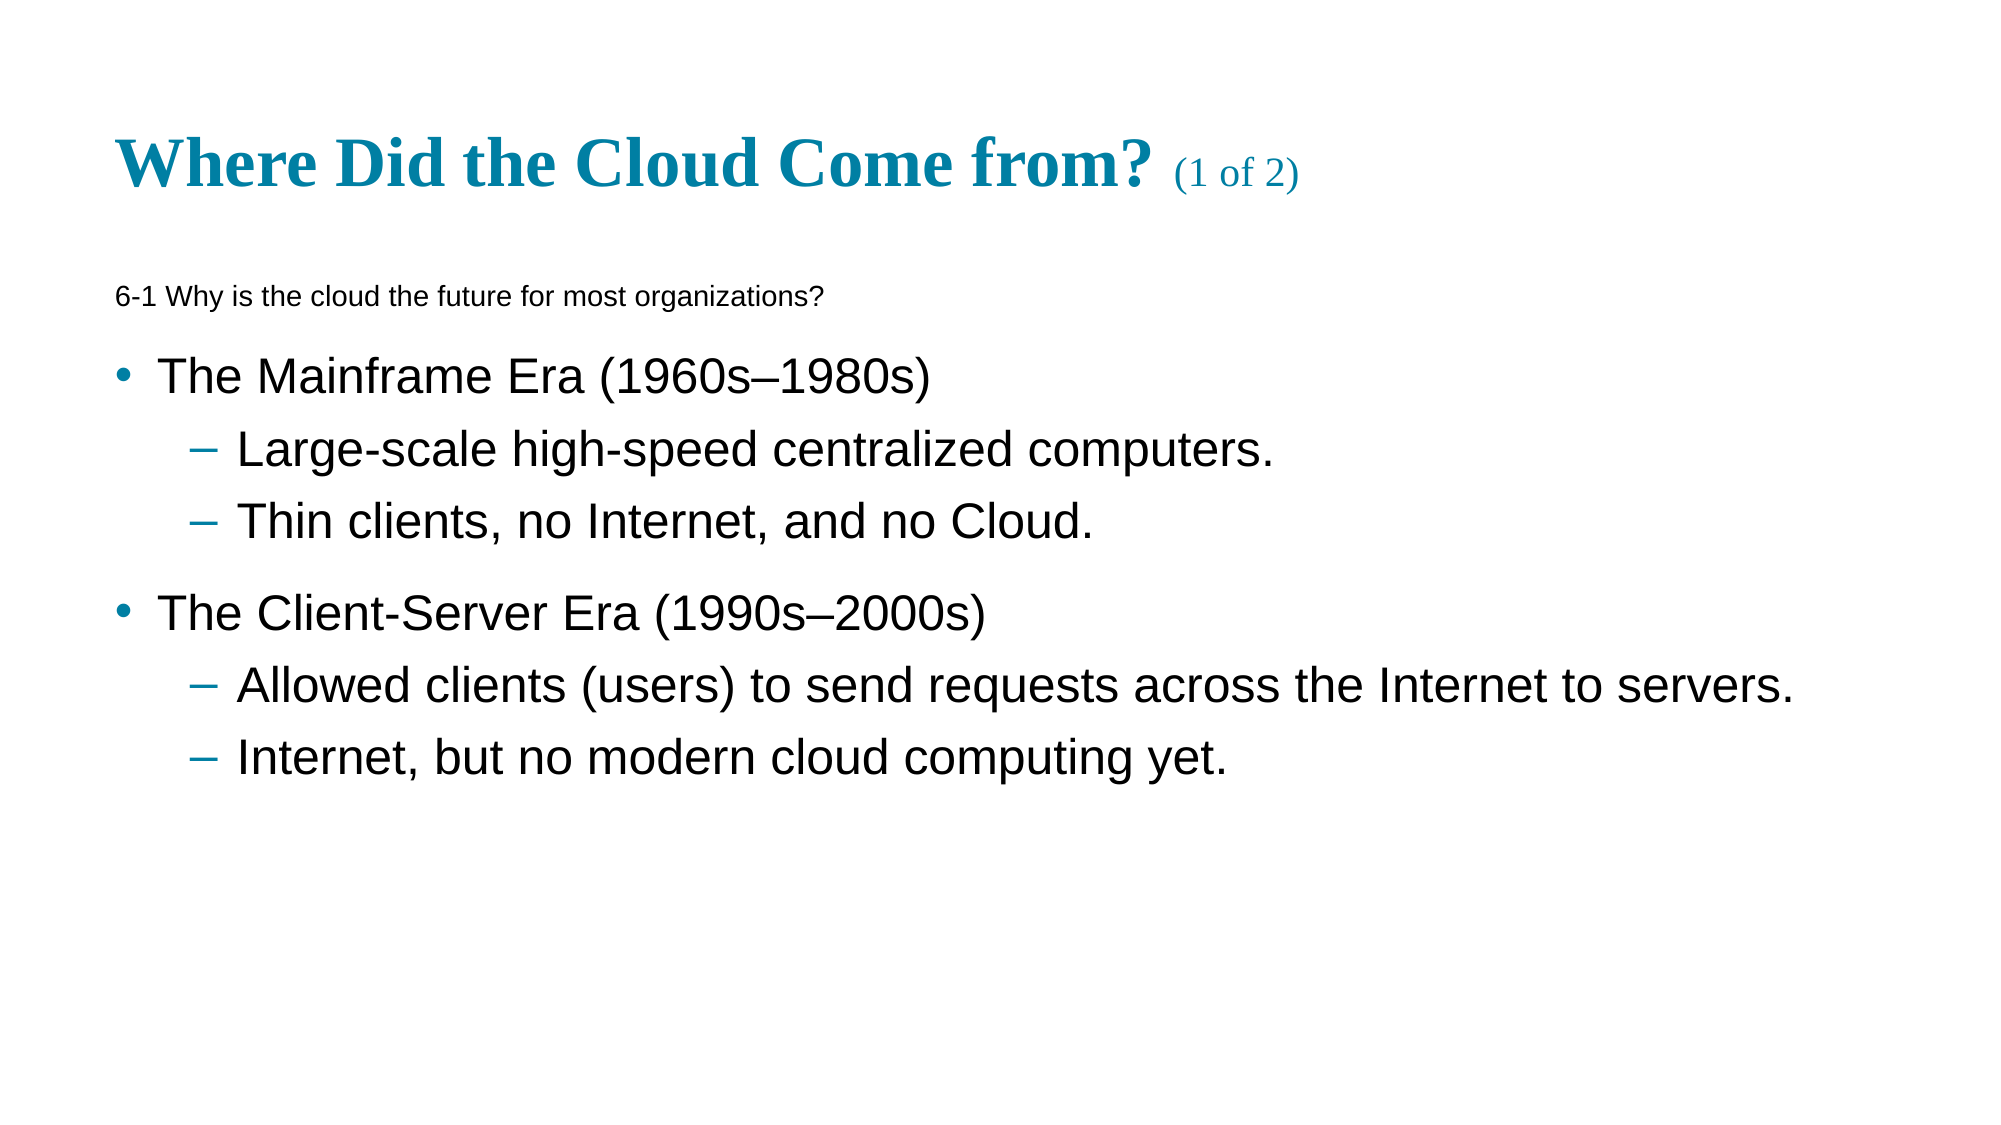

# Where Did the Cloud Come from? (1 of 2)
6-1 Why is the cloud the future for most organizations?
The Mainframe Era (1960s–1980s)
Large-scale high-speed centralized computers.
Thin clients, no Internet, and no Cloud.
The Client-Server Era (1990s–2000s)
Allowed clients (users) to send requests across the Internet to servers.
Internet, but no modern cloud computing yet.